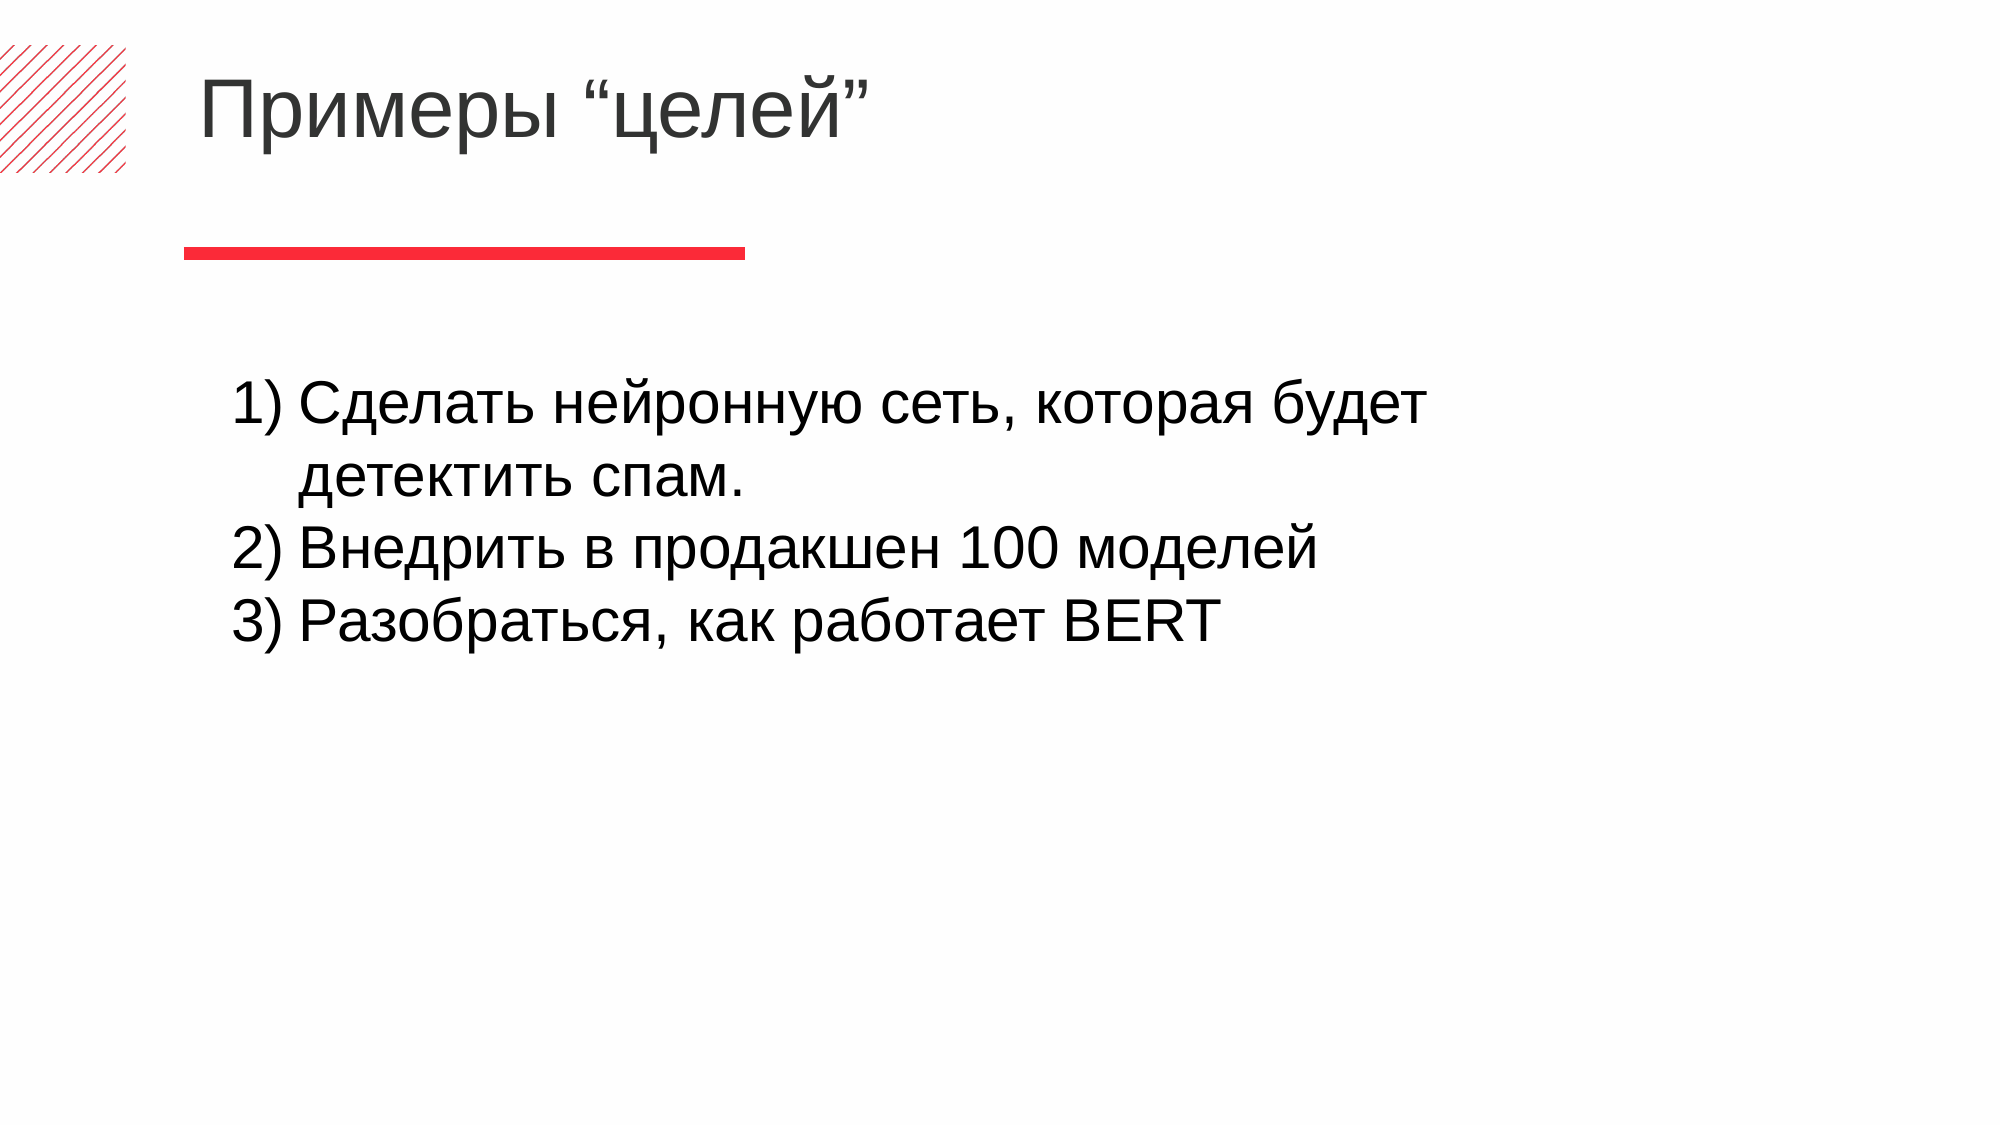

Примеры “целей”
Сделать нейронную сеть, которая будет детектить спам.
Внедрить в продакшен 100 моделей
Разобраться, как работает BERT